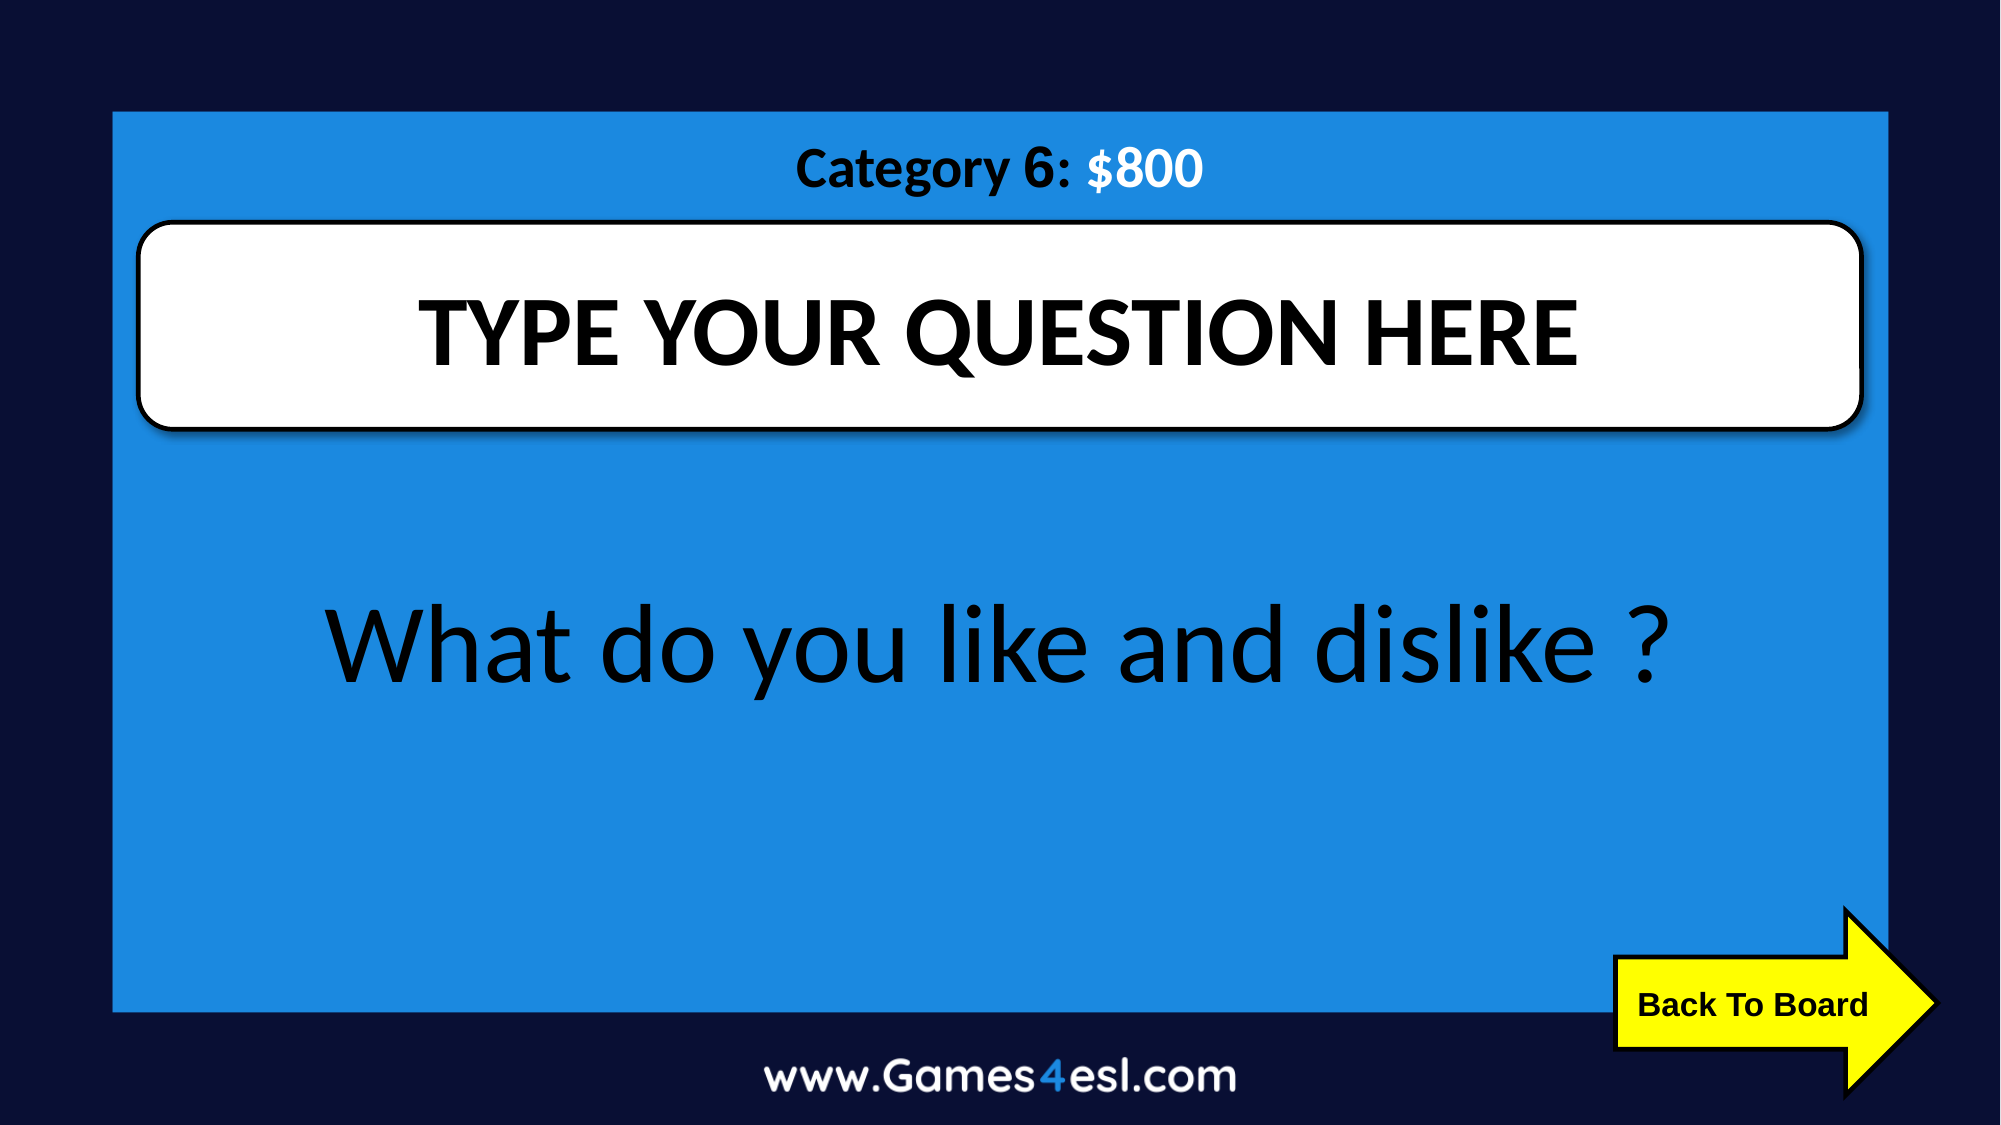

Category 6: $800
TYPE YOUR QUESTION HERE
What do you like and dislike ?
Back To Board